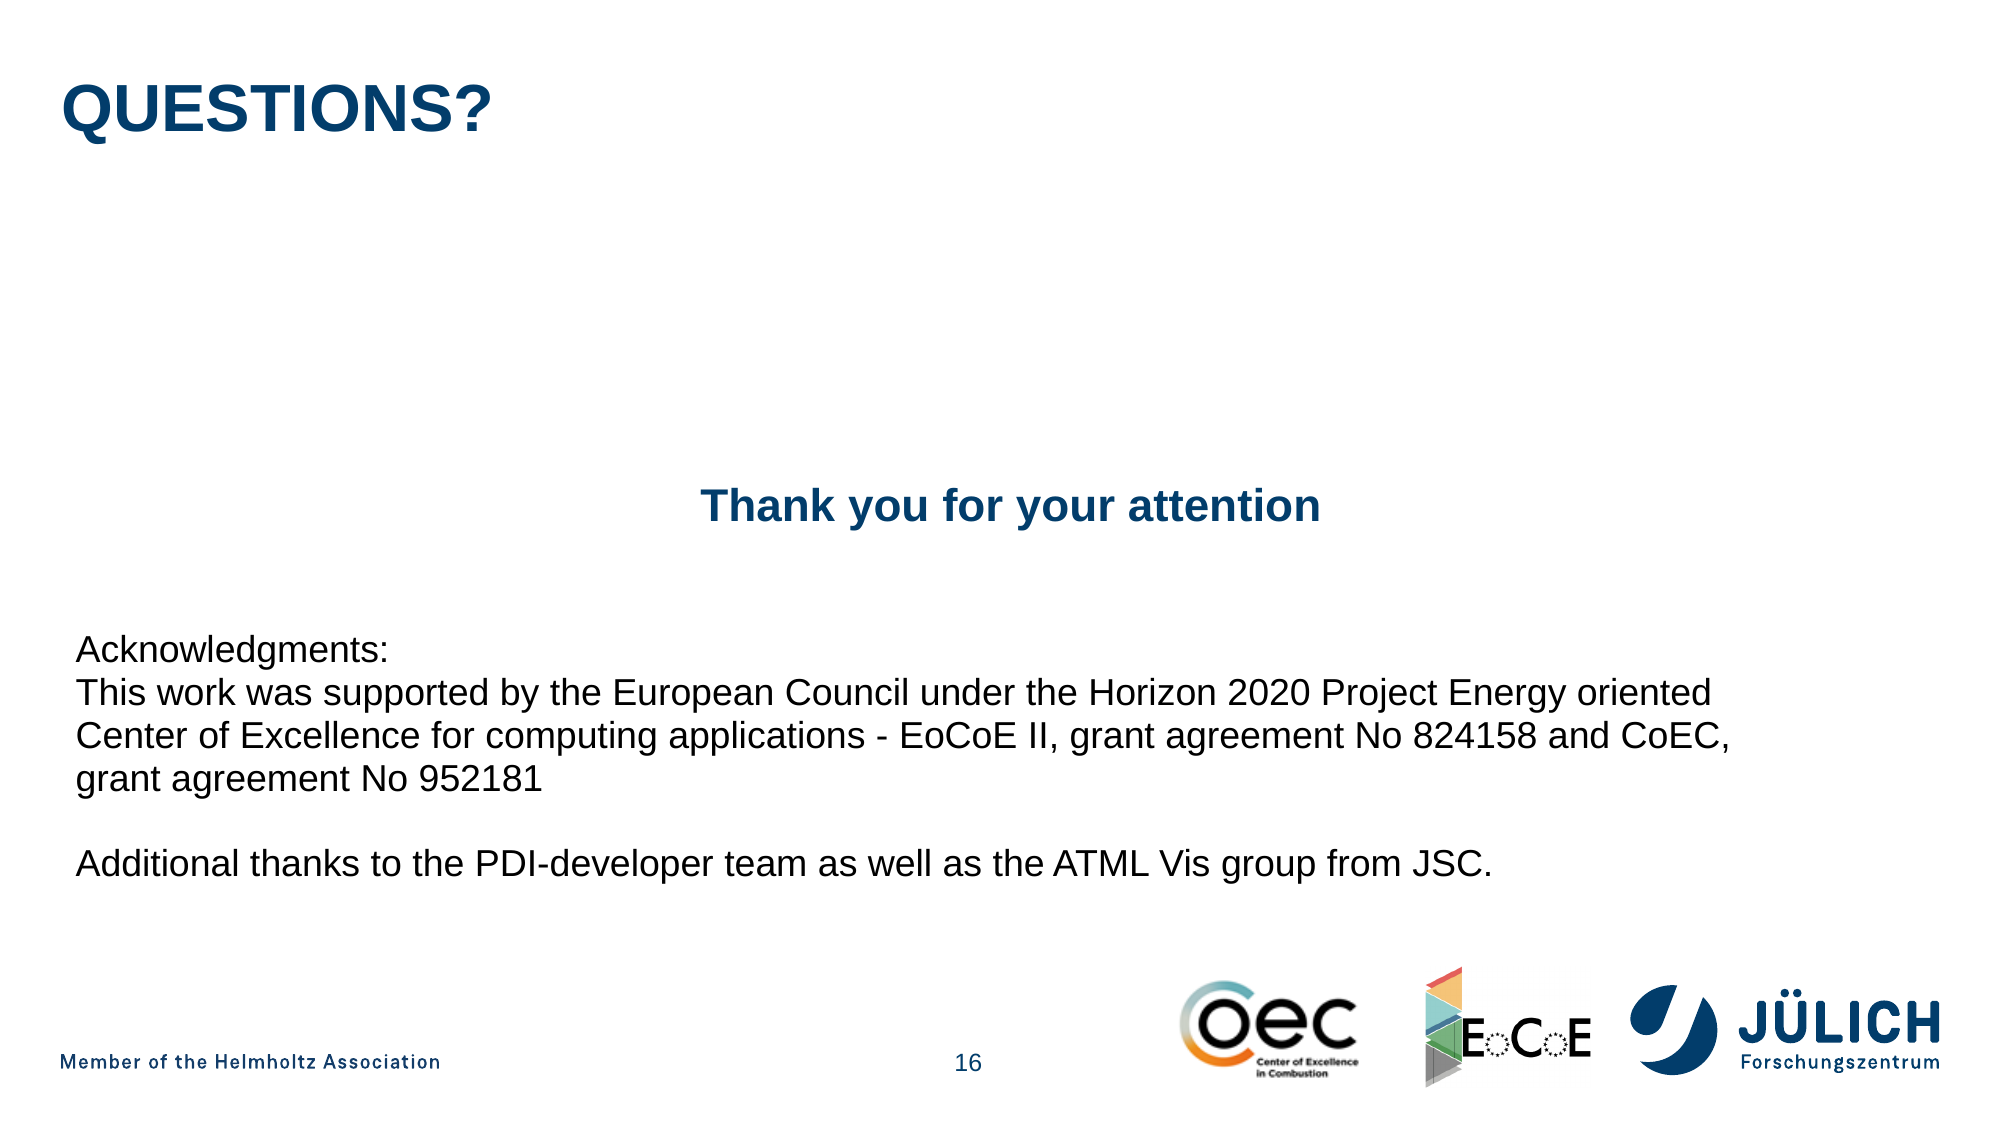

# Questions?
Thank you for your attention
Acknowledgments:
This work was supported by the European Council under the Horizon 2020 Project Energy oriented Center of Excellence for computing applications - EoCoE II, grant agreement No 824158 and CoEC, grant agreement No 952181

Additional thanks to the PDI-developer team as well as the ATML Vis group from JSC.
16